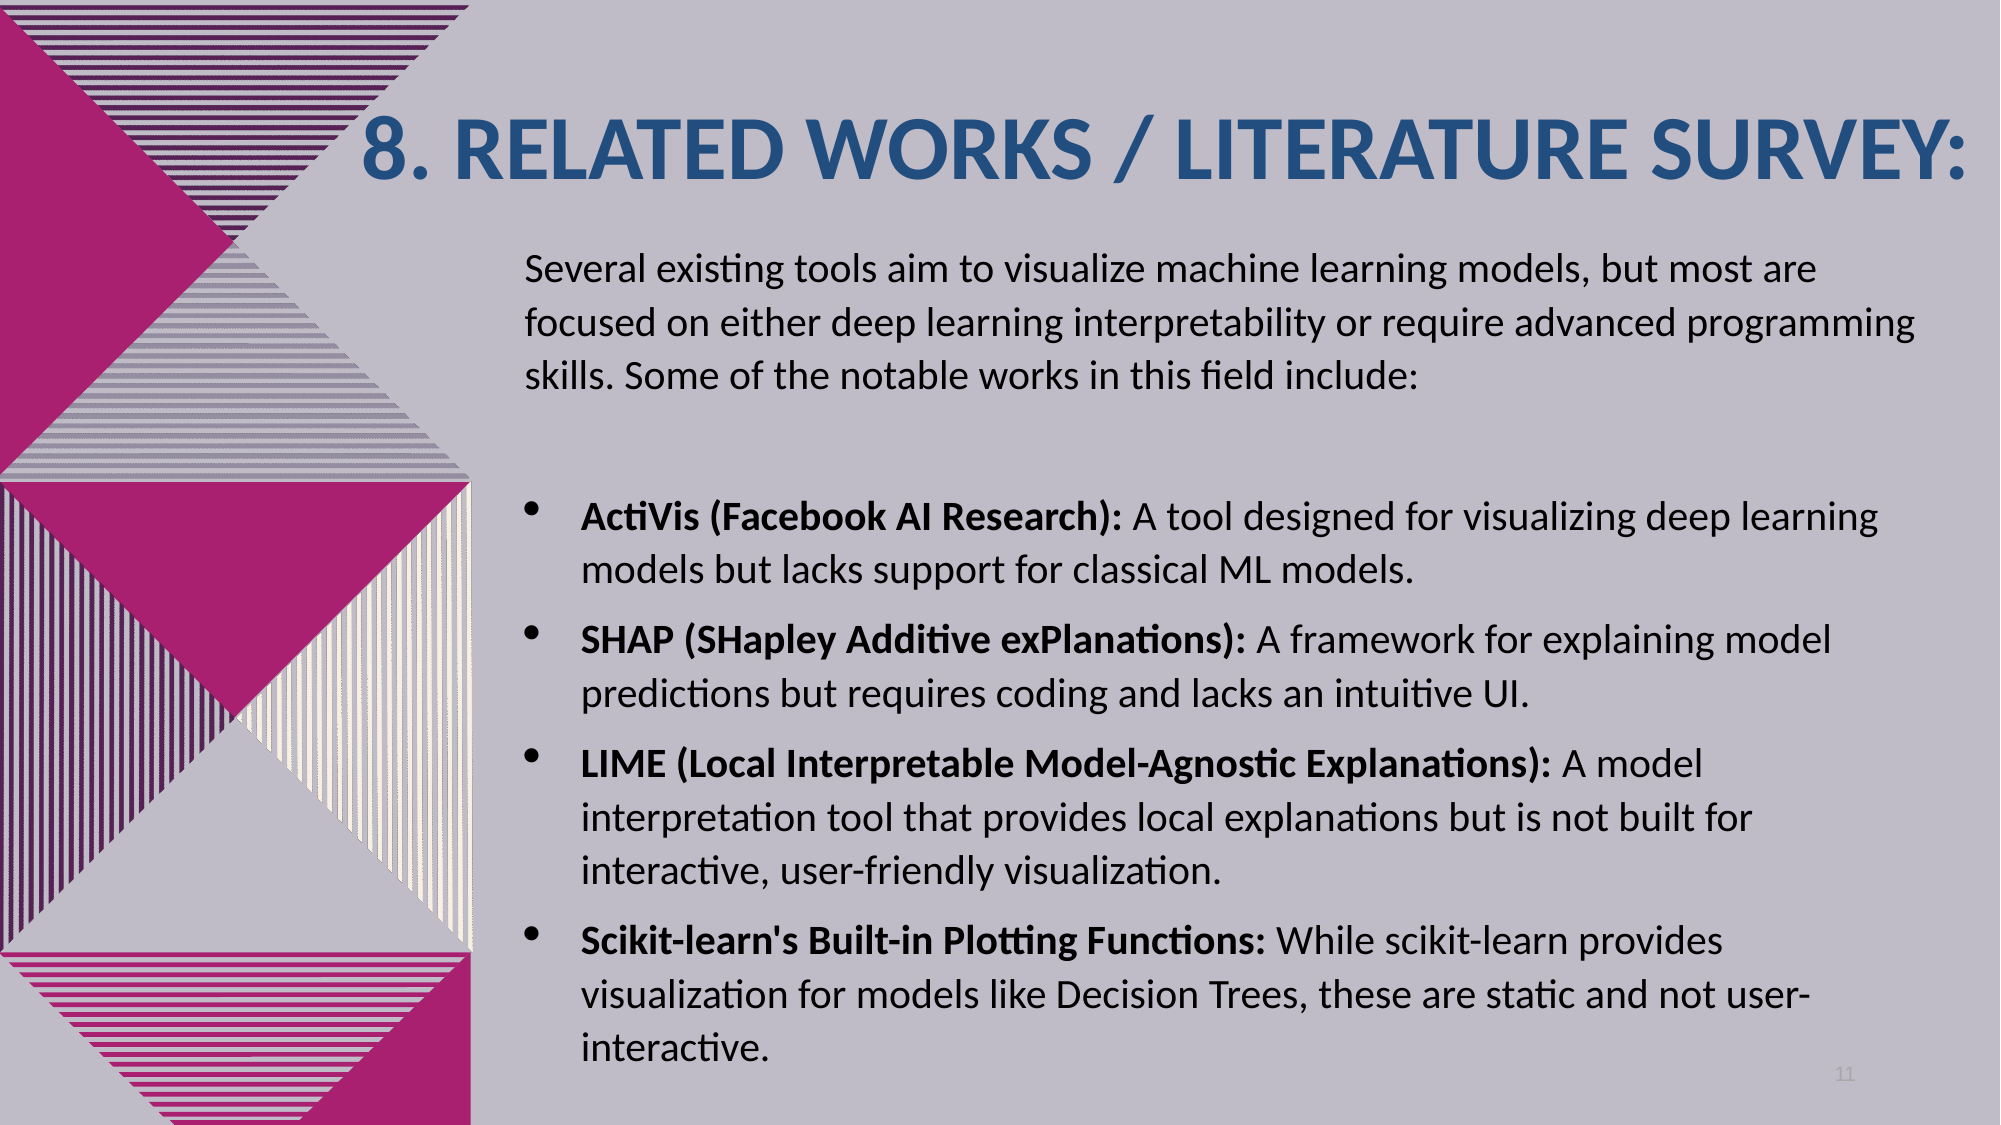

# 8. Related Works / Literature Survey:
Several existing tools aim to visualize machine learning models, but most are focused on either deep learning interpretability or require advanced programming skills. Some of the notable works in this field include:

ActiVis (Facebook AI Research): A tool designed for visualizing deep learning models but lacks support for classical ML models.
SHAP (SHapley Additive exPlanations): A framework for explaining model predictions but requires coding and lacks an intuitive UI.
LIME (Local Interpretable Model-Agnostic Explanations): A model interpretation tool that provides local explanations but is not built for interactive, user-friendly visualization.
Scikit-learn's Built-in Plotting Functions: While scikit-learn provides visualization for models like Decision Trees, these are static and not user-interactive.

11